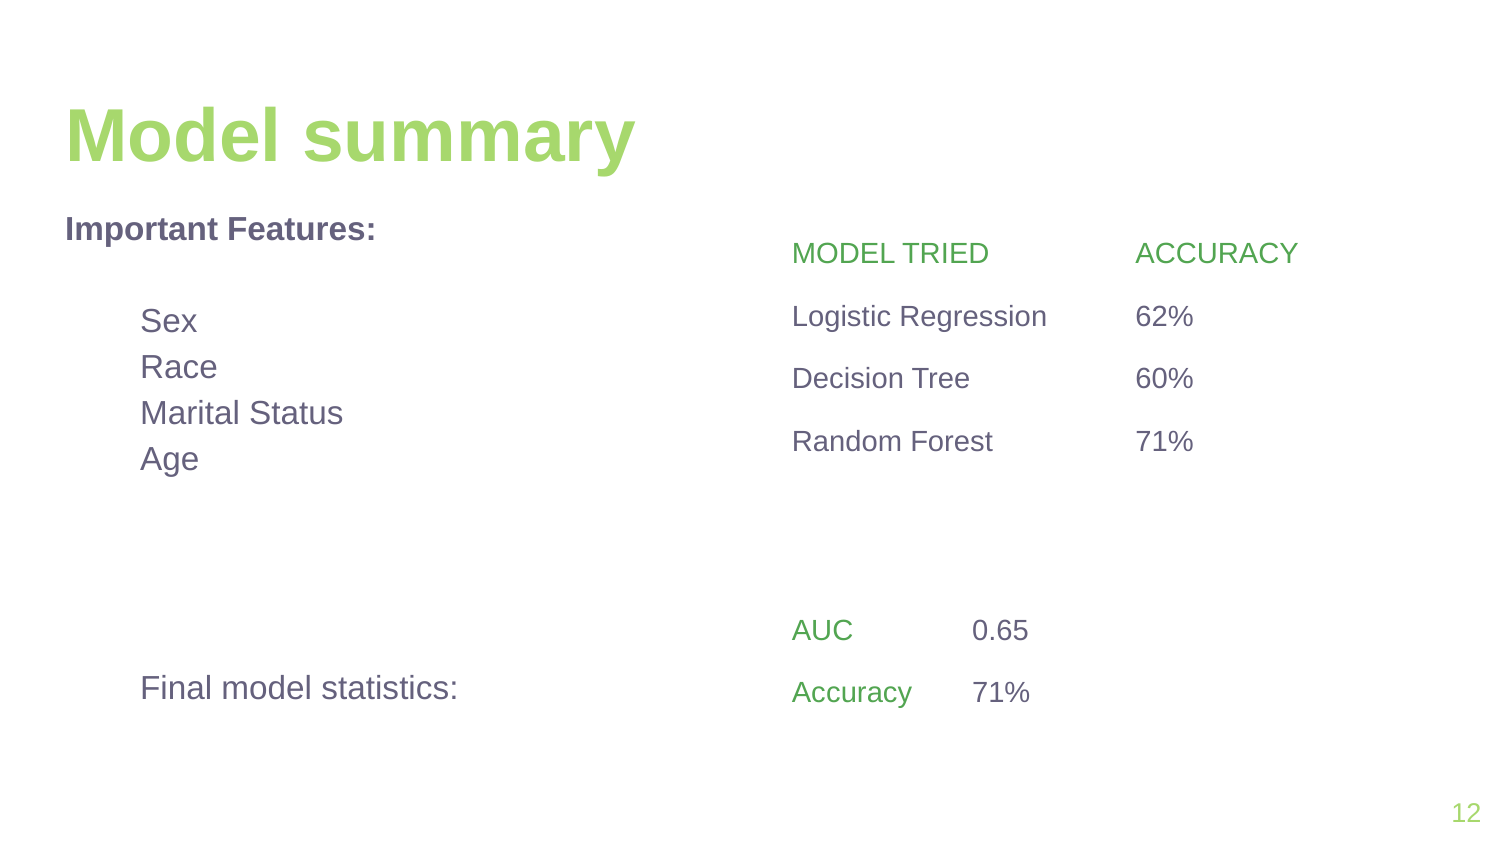

# Model summary
Important Features:

Sex
Race
Marital Status
Age

Final model statistics:

| MODEL TRIED | ACCURACY |
| --- | --- |
| Logistic Regression | 62% |
| Decision Tree | 60% |
| Random Forest | 71% |
| AUC | 0.65 |
| --- | --- |
| Accuracy | 71% |
12